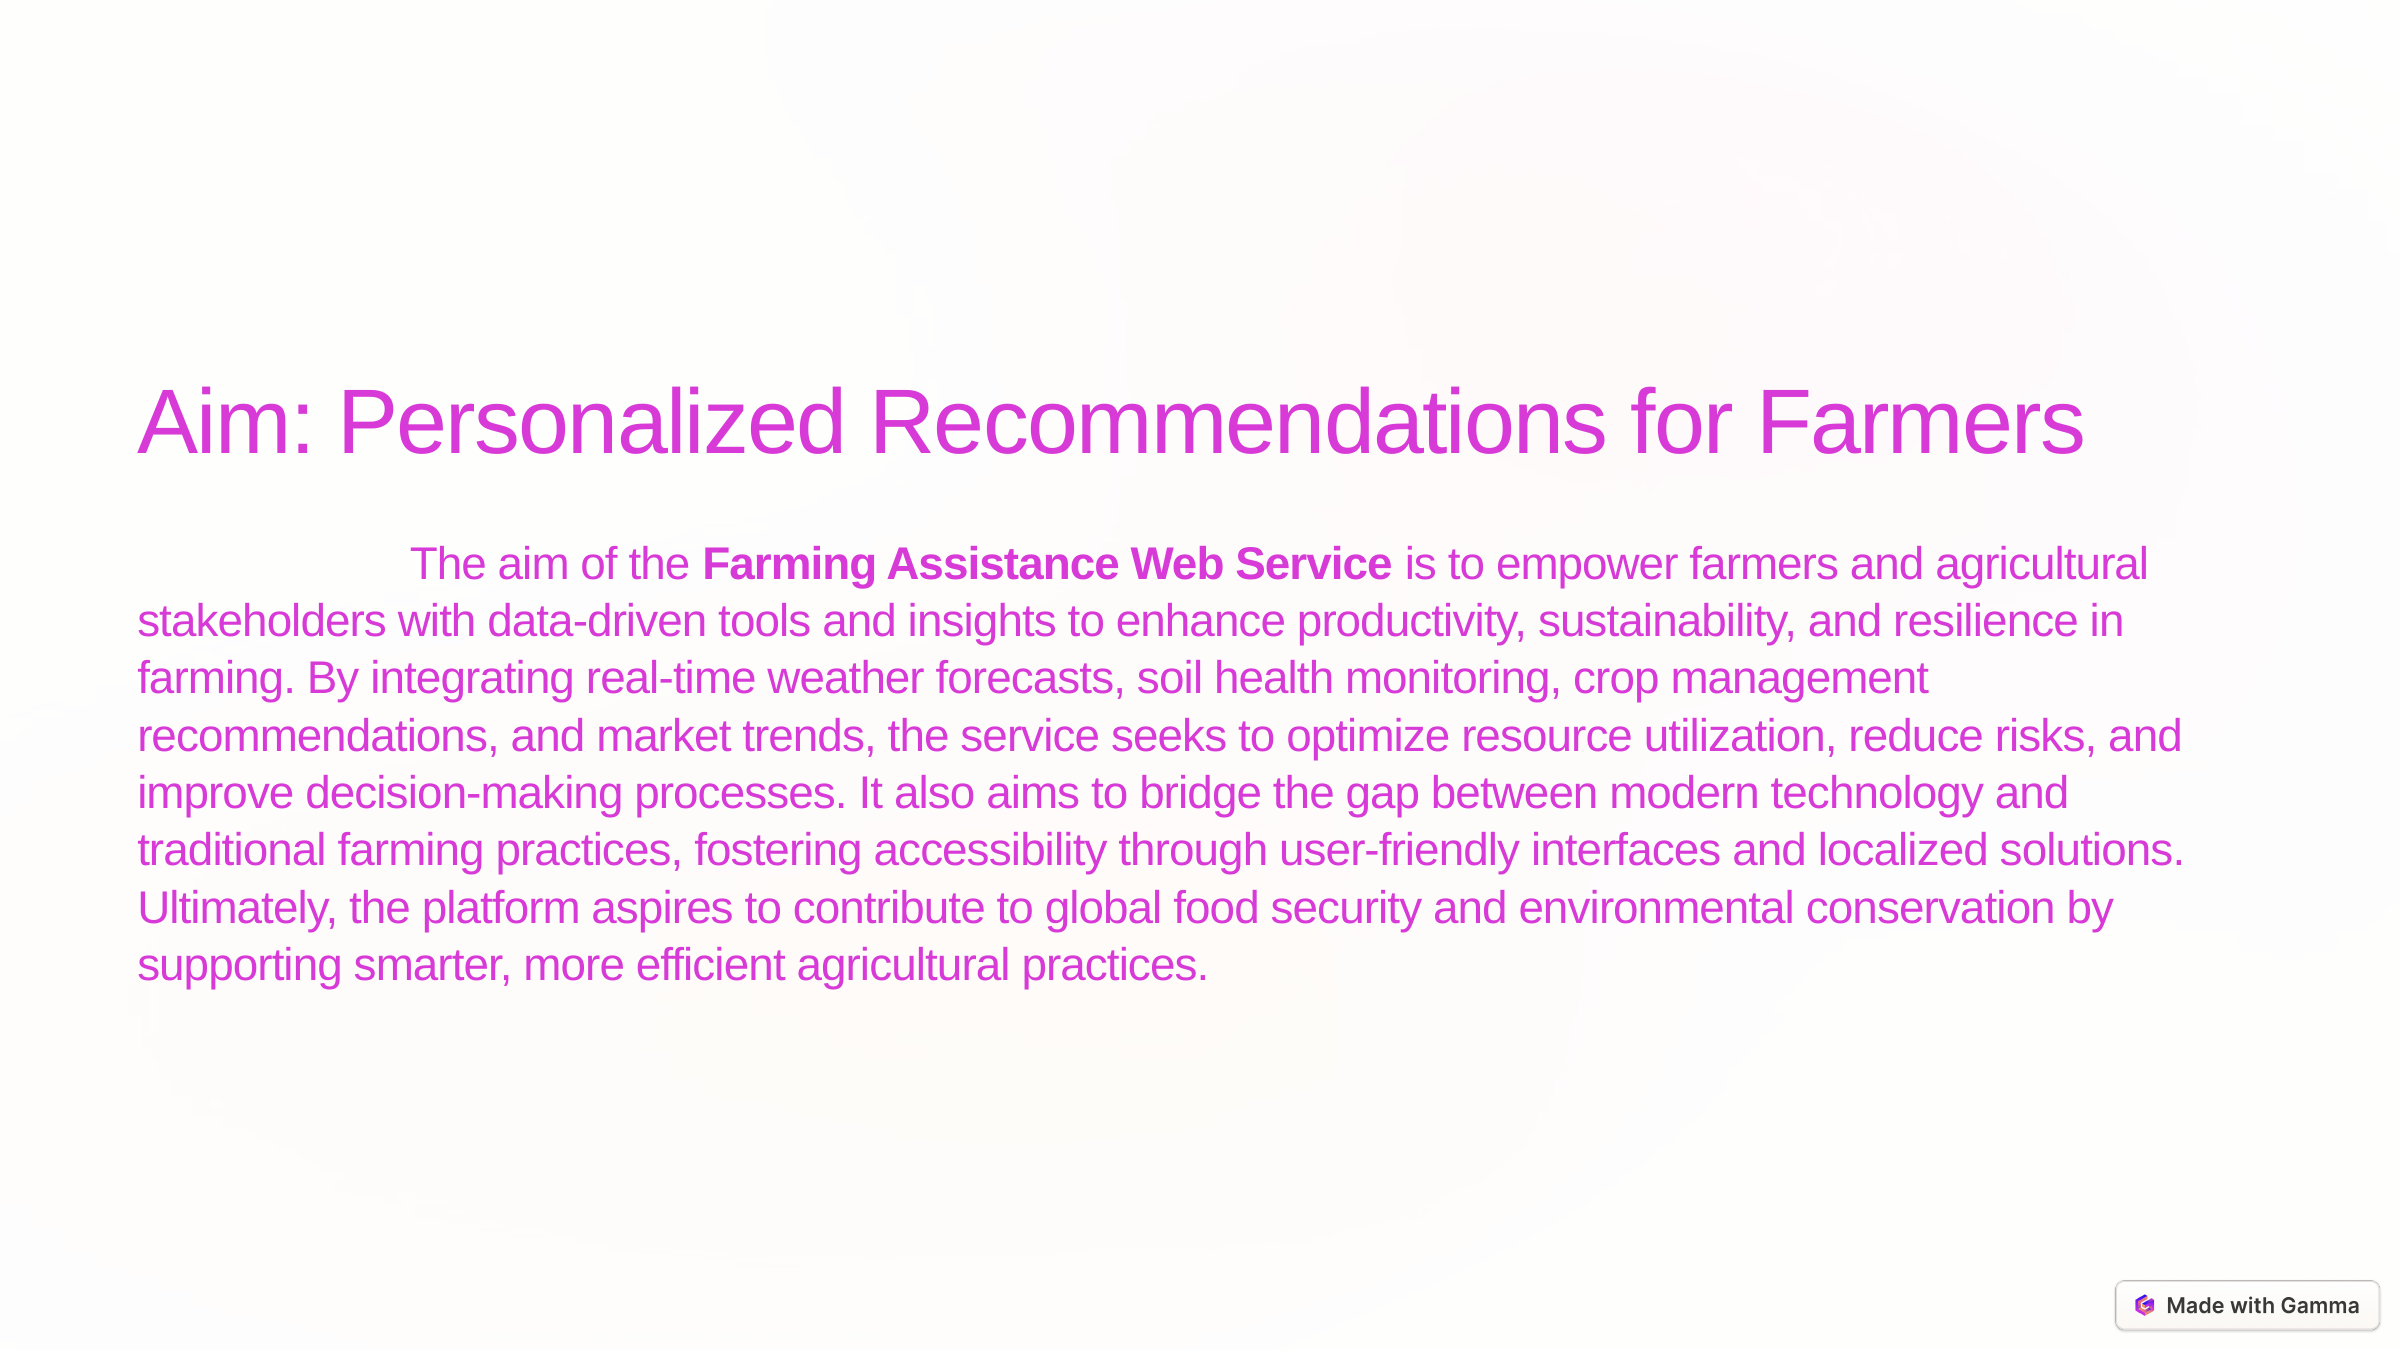

Aim: Personalized Recommendations for Farmers
                       The aim of the Farming Assistance Web Service is to empower farmers and agricultural stakeholders with data-driven tools and insights to enhance productivity, sustainability, and resilience in farming. By integrating real-time weather forecasts, soil health monitoring, crop management recommendations, and market trends, the service seeks to optimize resource utilization, reduce risks, and improve decision-making processes. It also aims to bridge the gap between modern technology and traditional farming practices, fostering accessibility through user-friendly interfaces and localized solutions. Ultimately, the platform aspires to contribute to global food security and environmental conservation by supporting smarter, more efficient agricultural practices.